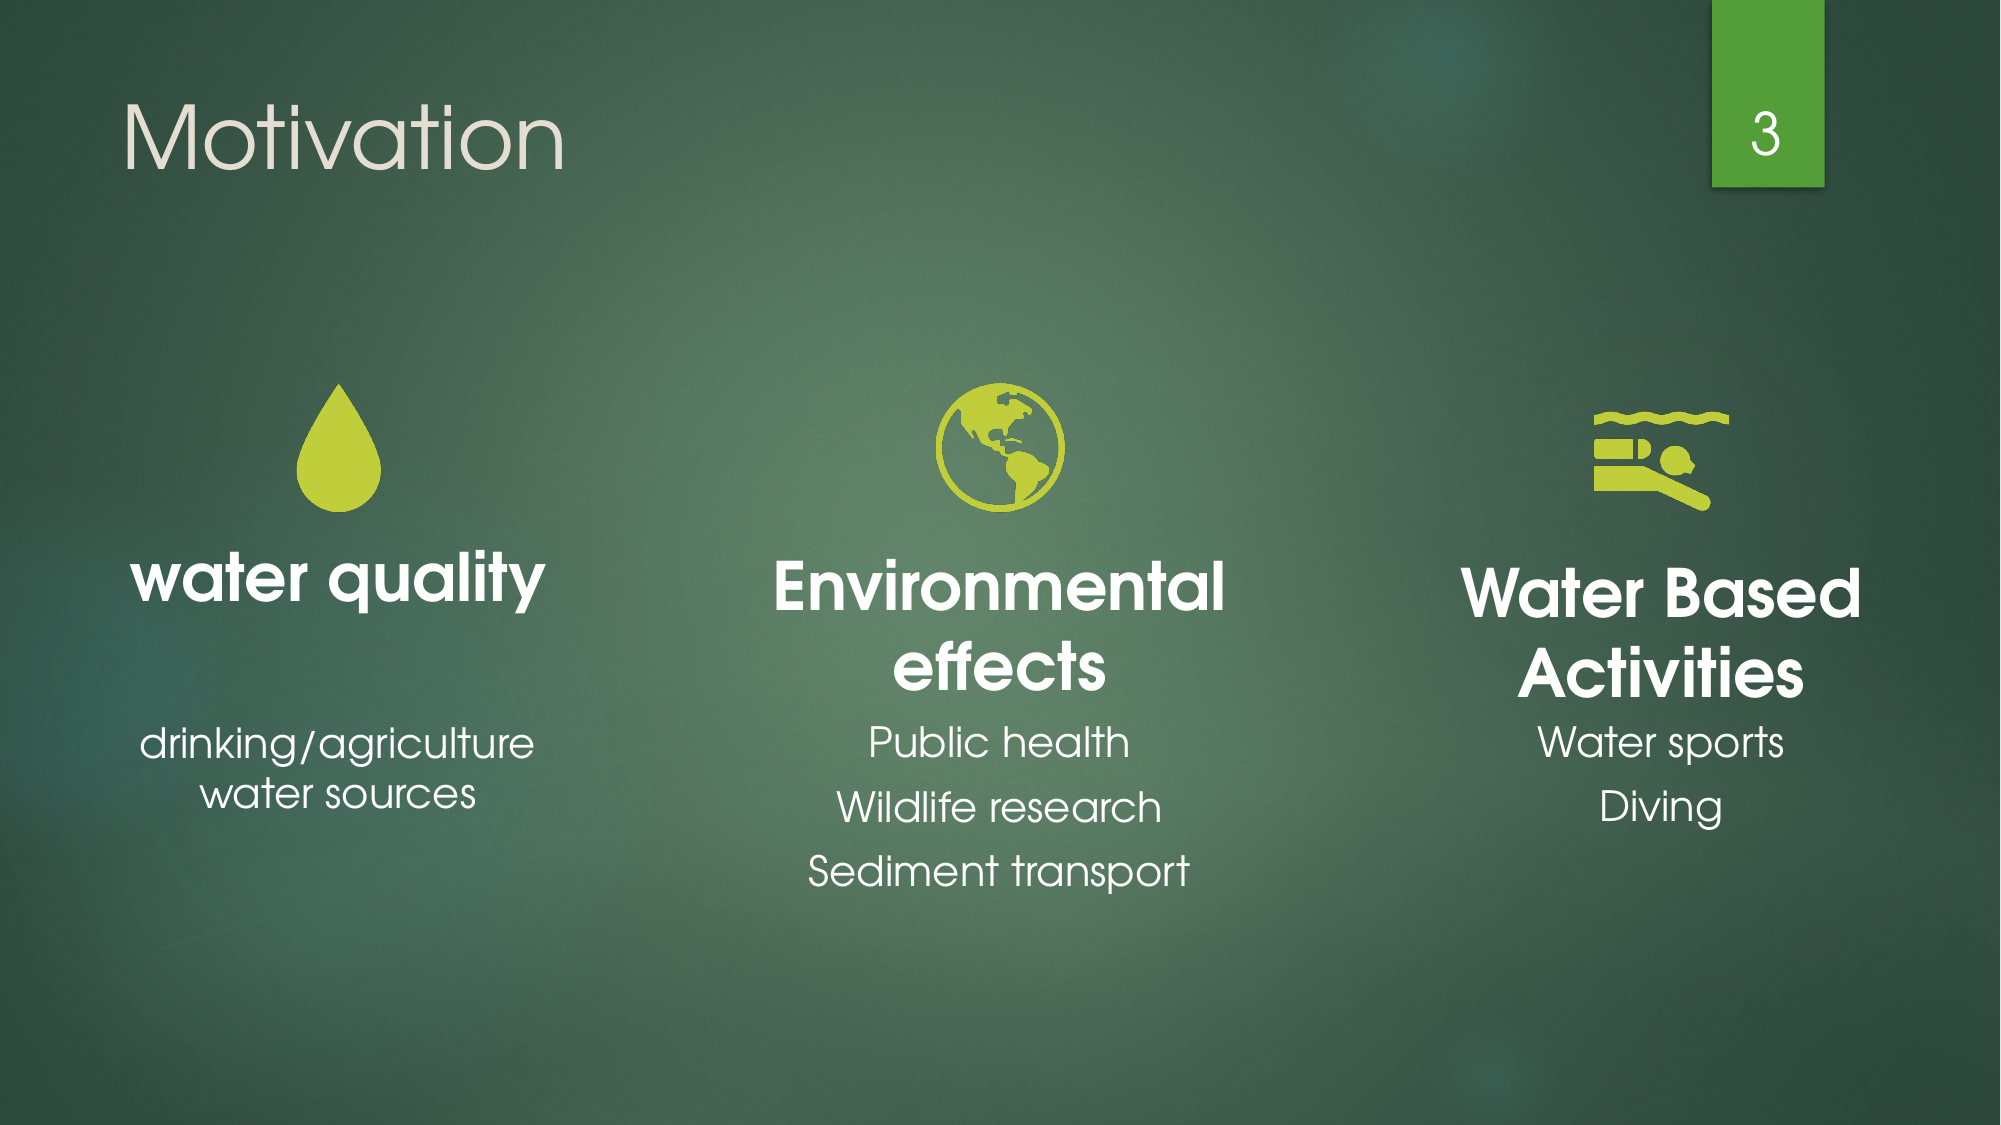

3
# Motivation
water quality
drinking/agriculture water sources
Environmental effects
Public health
Wildlife research
Sediment transport
Water Based Activities
Water sports
Diving